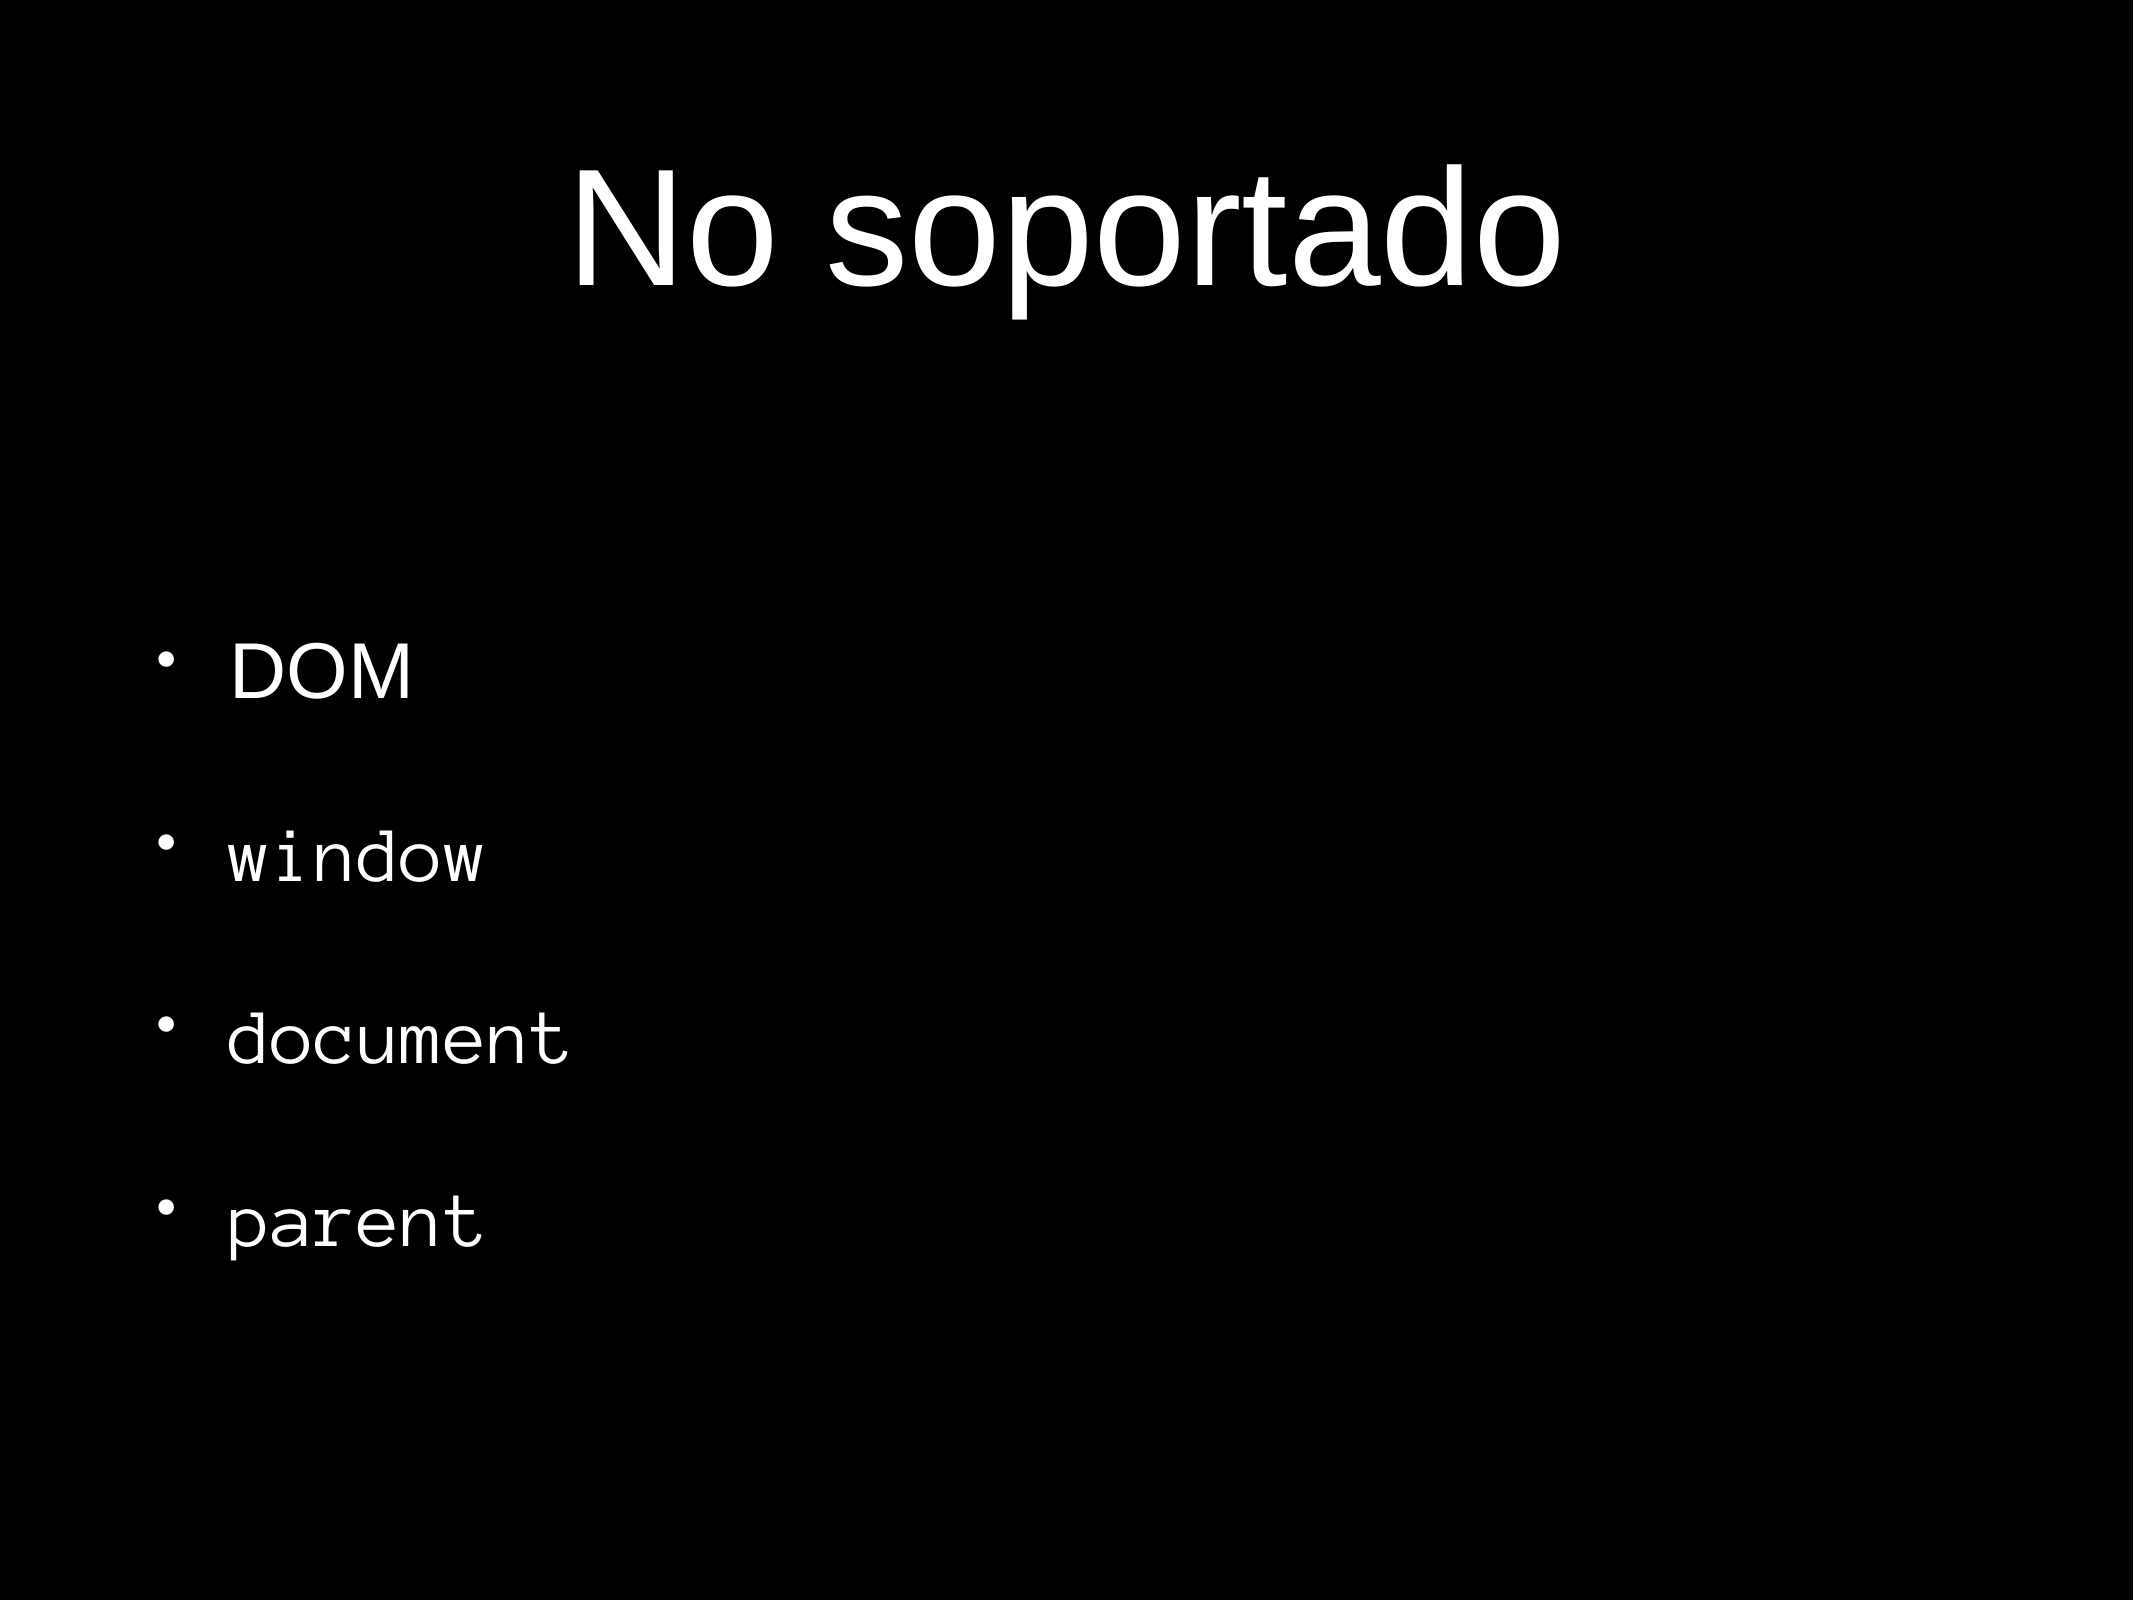

# No soportado
DOM
window
document
parent